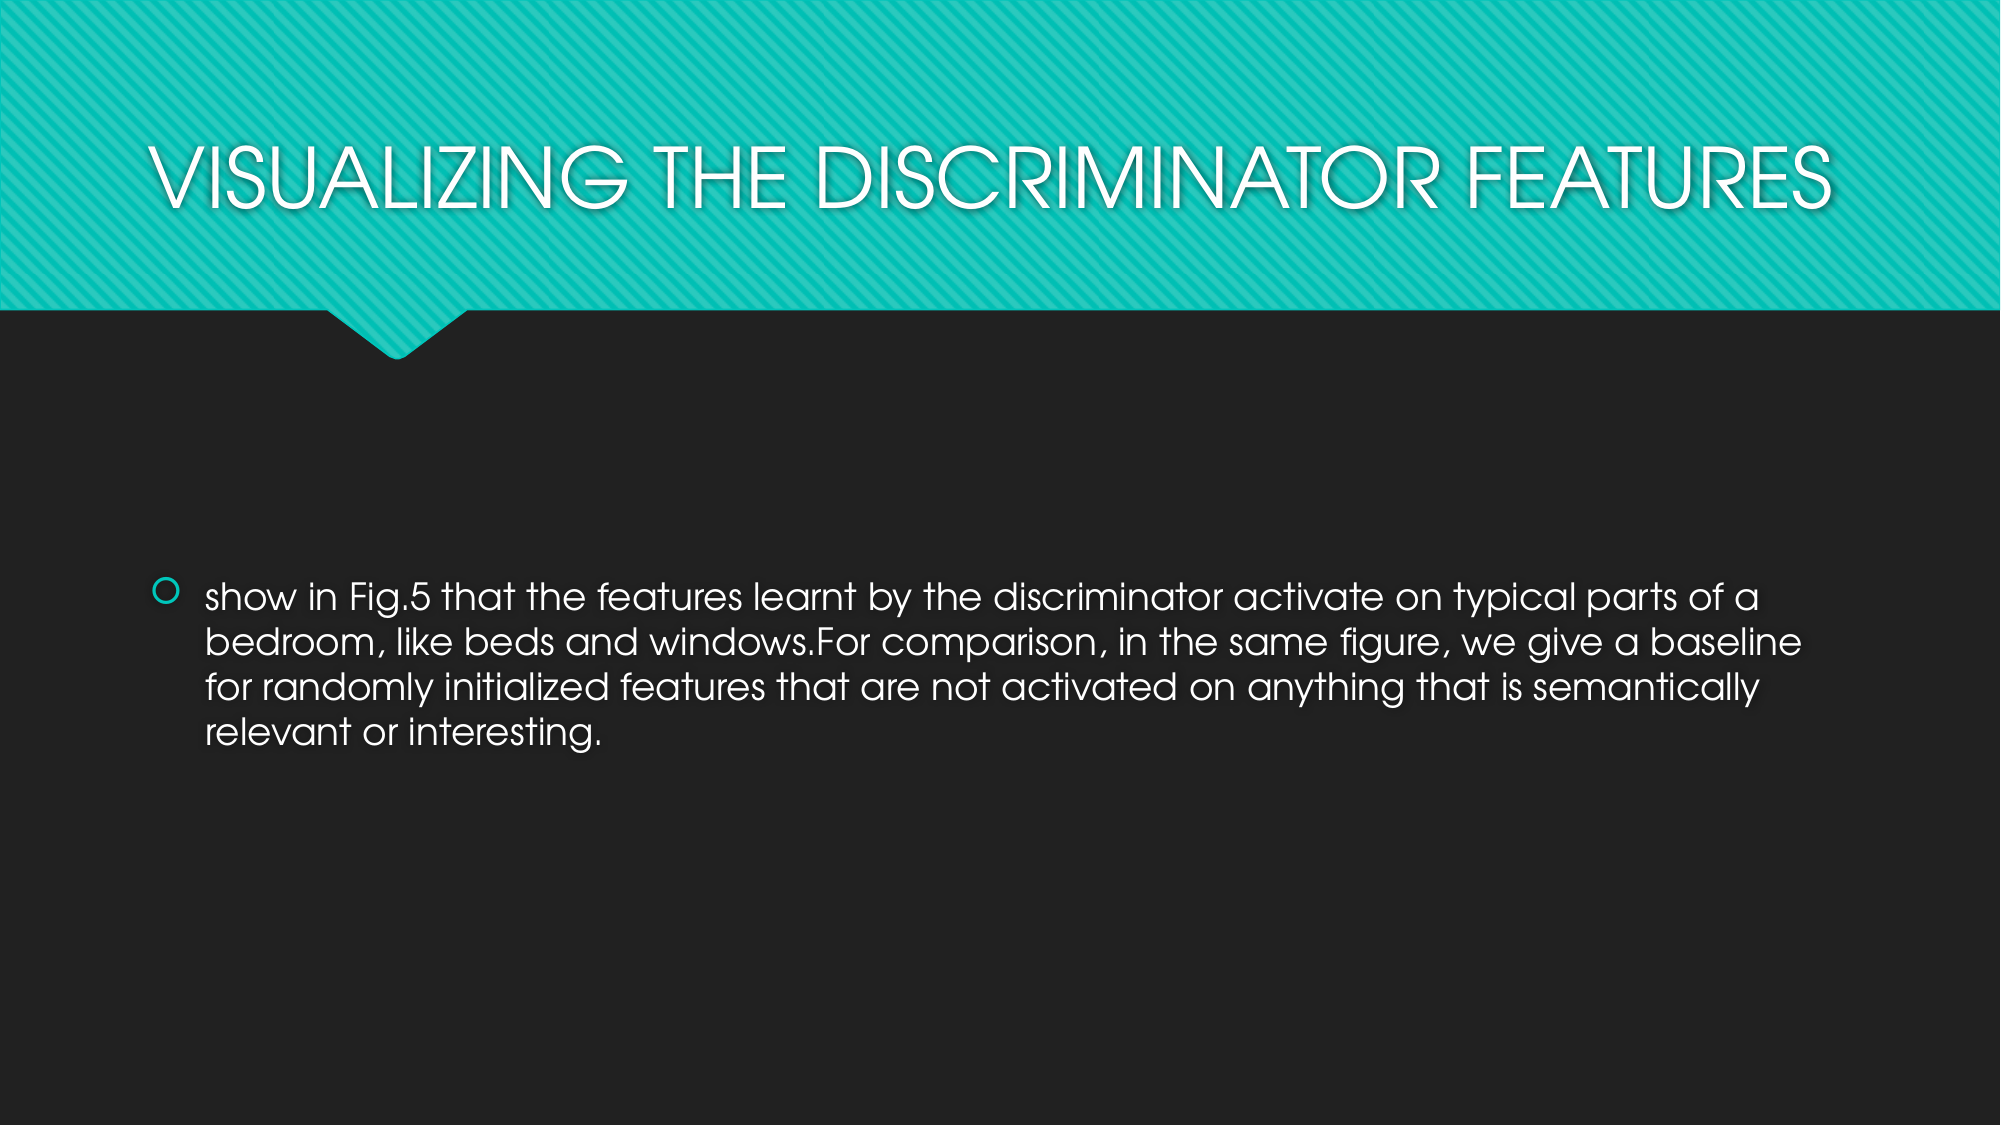

# VISUALIZING THE DISCRIMINATOR FEATURES
show in Fig.5 that the features learnt by the discriminator activate on typical parts of a bedroom, like beds and windows.For comparison, in the same figure, we give a baseline for randomly initialized features that are not activated on anything that is semantically relevant or interesting.